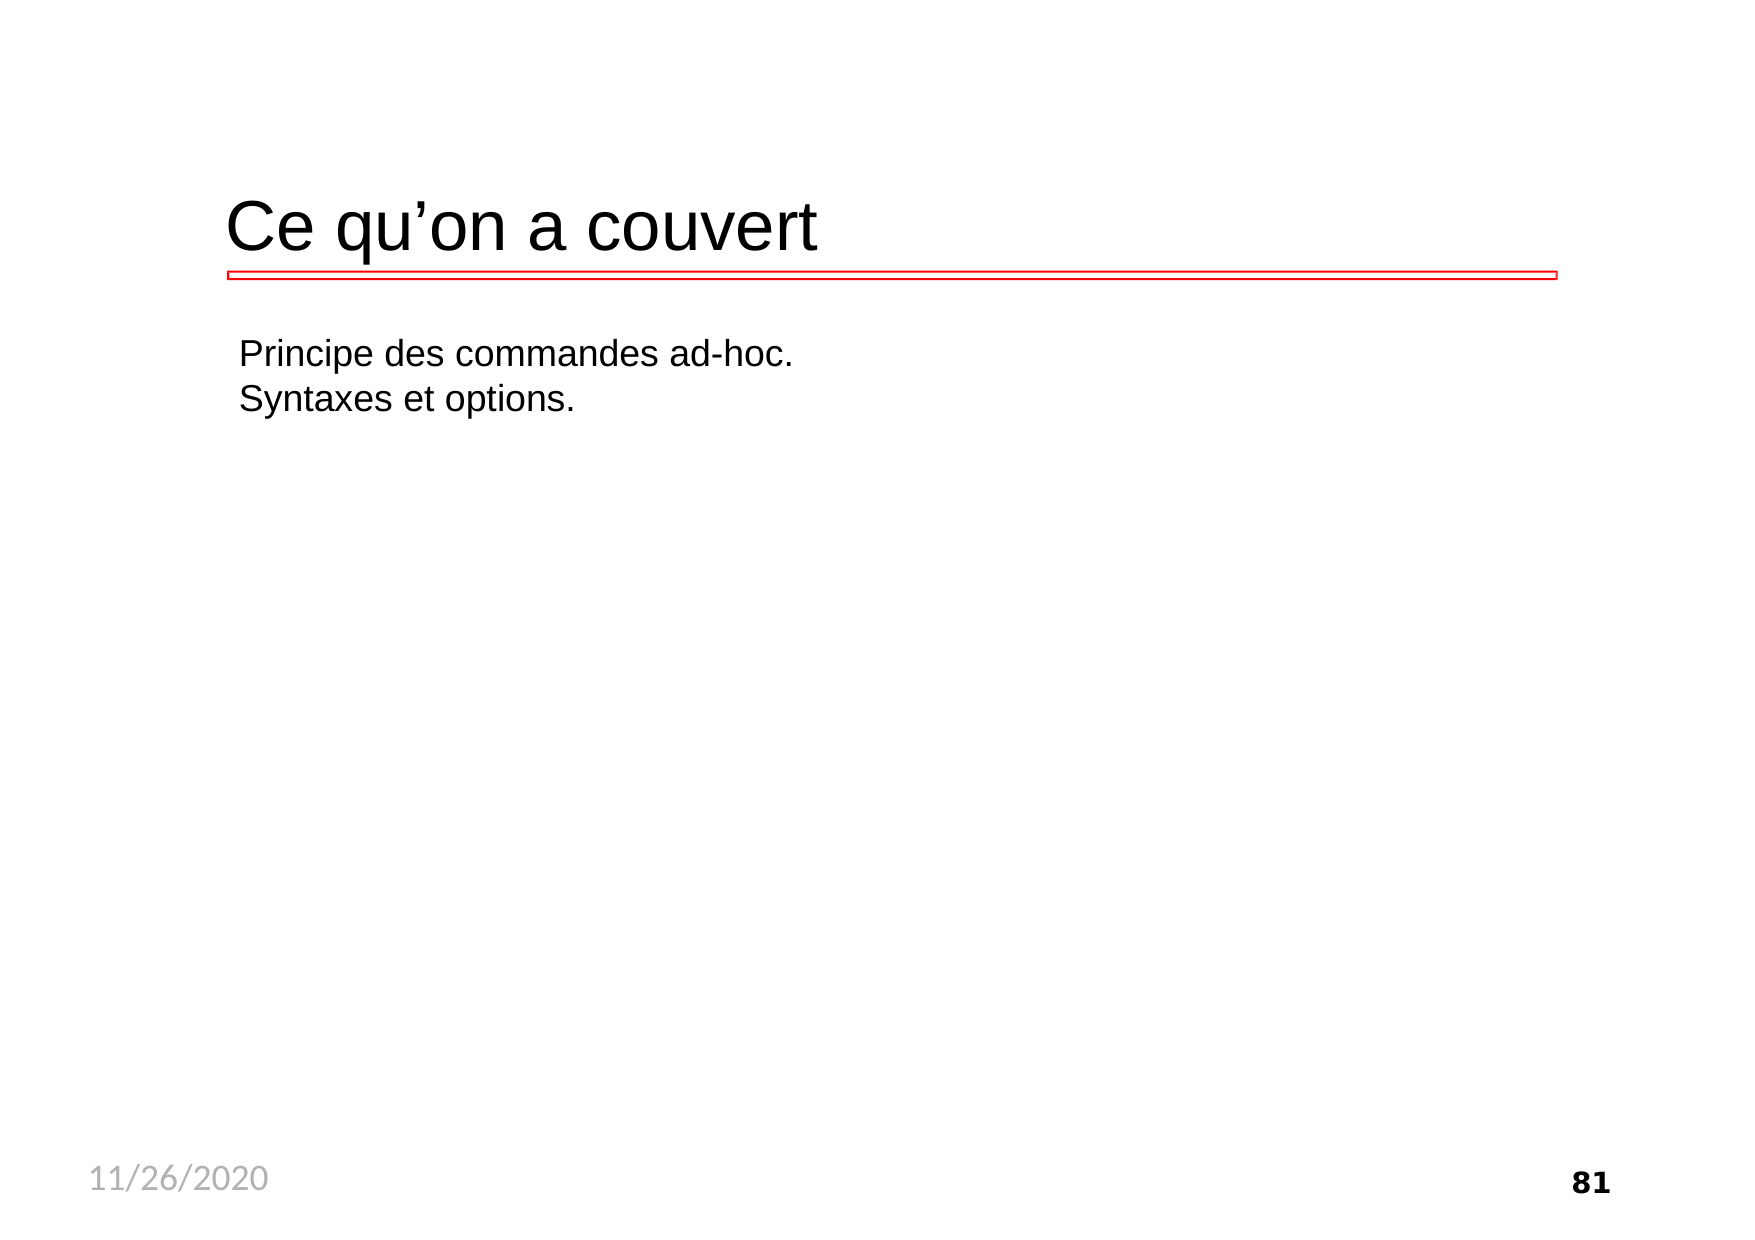

# Ce qu’on a couvert
Principe des commandes ad-hoc.
Syntaxes et options.
11/26/2020
81